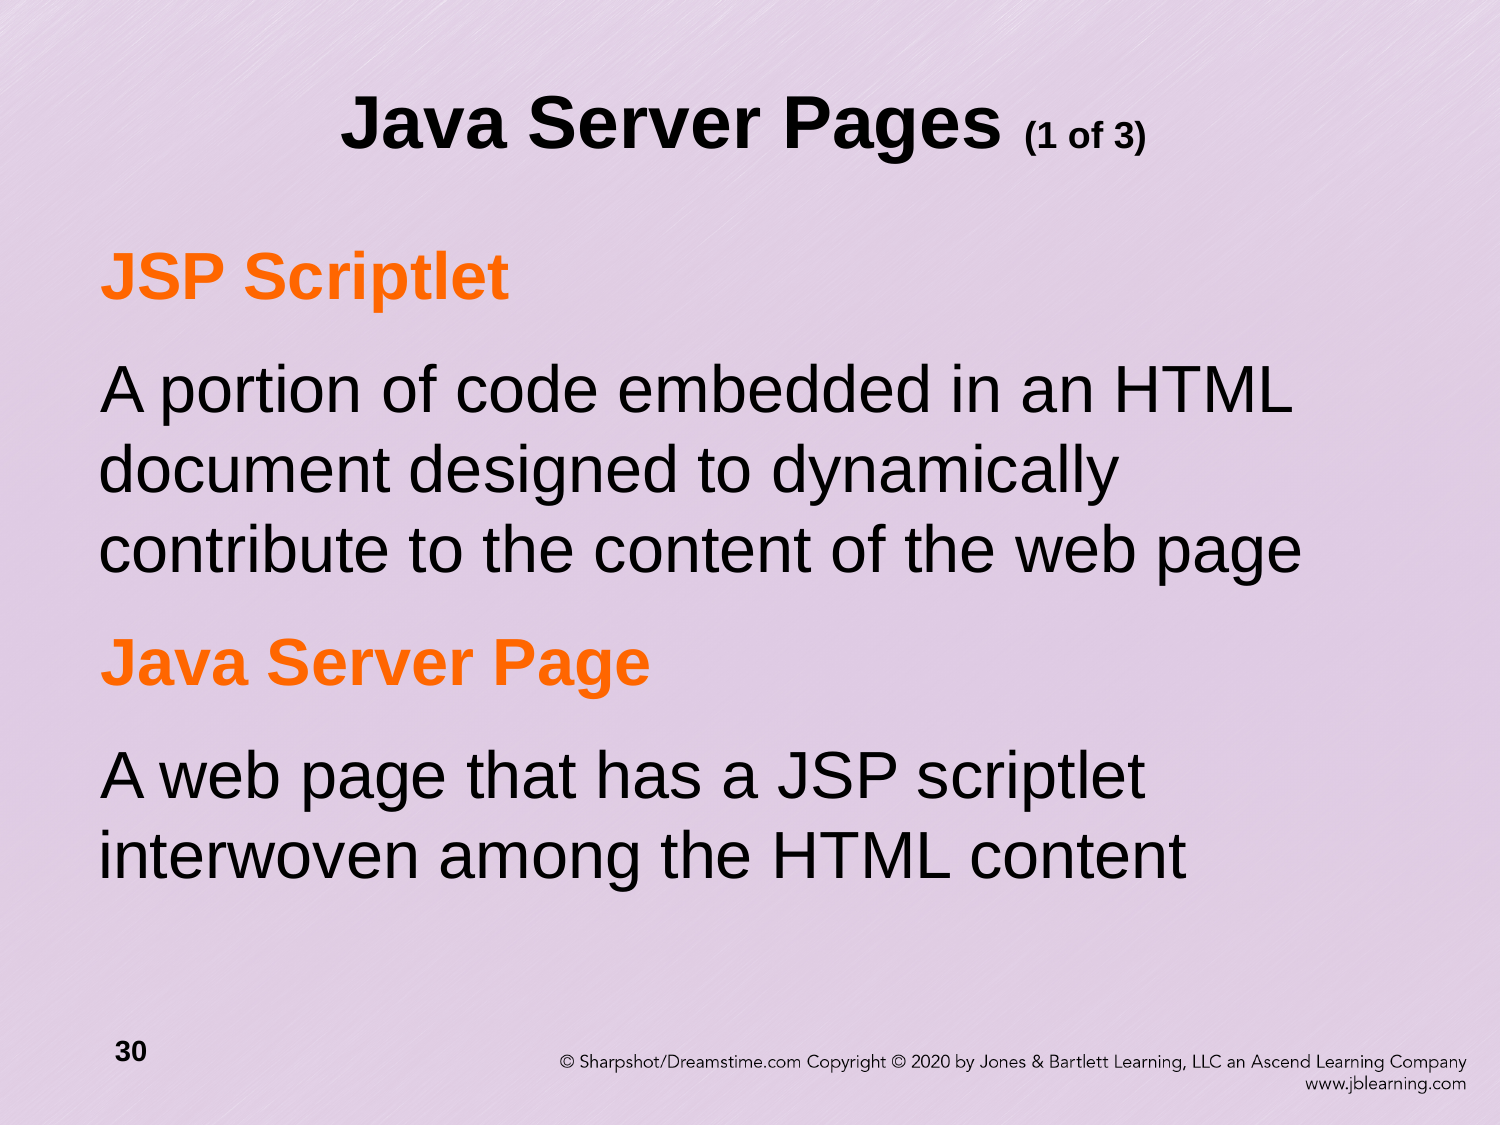

# Java Server Pages (1 of 3)
JSP Scriptlet
A portion of code embedded in an HTML document designed to dynamically contribute to the content of the web page
Java Server Page
A web page that has a JSP scriptlet interwoven among the HTML content
30